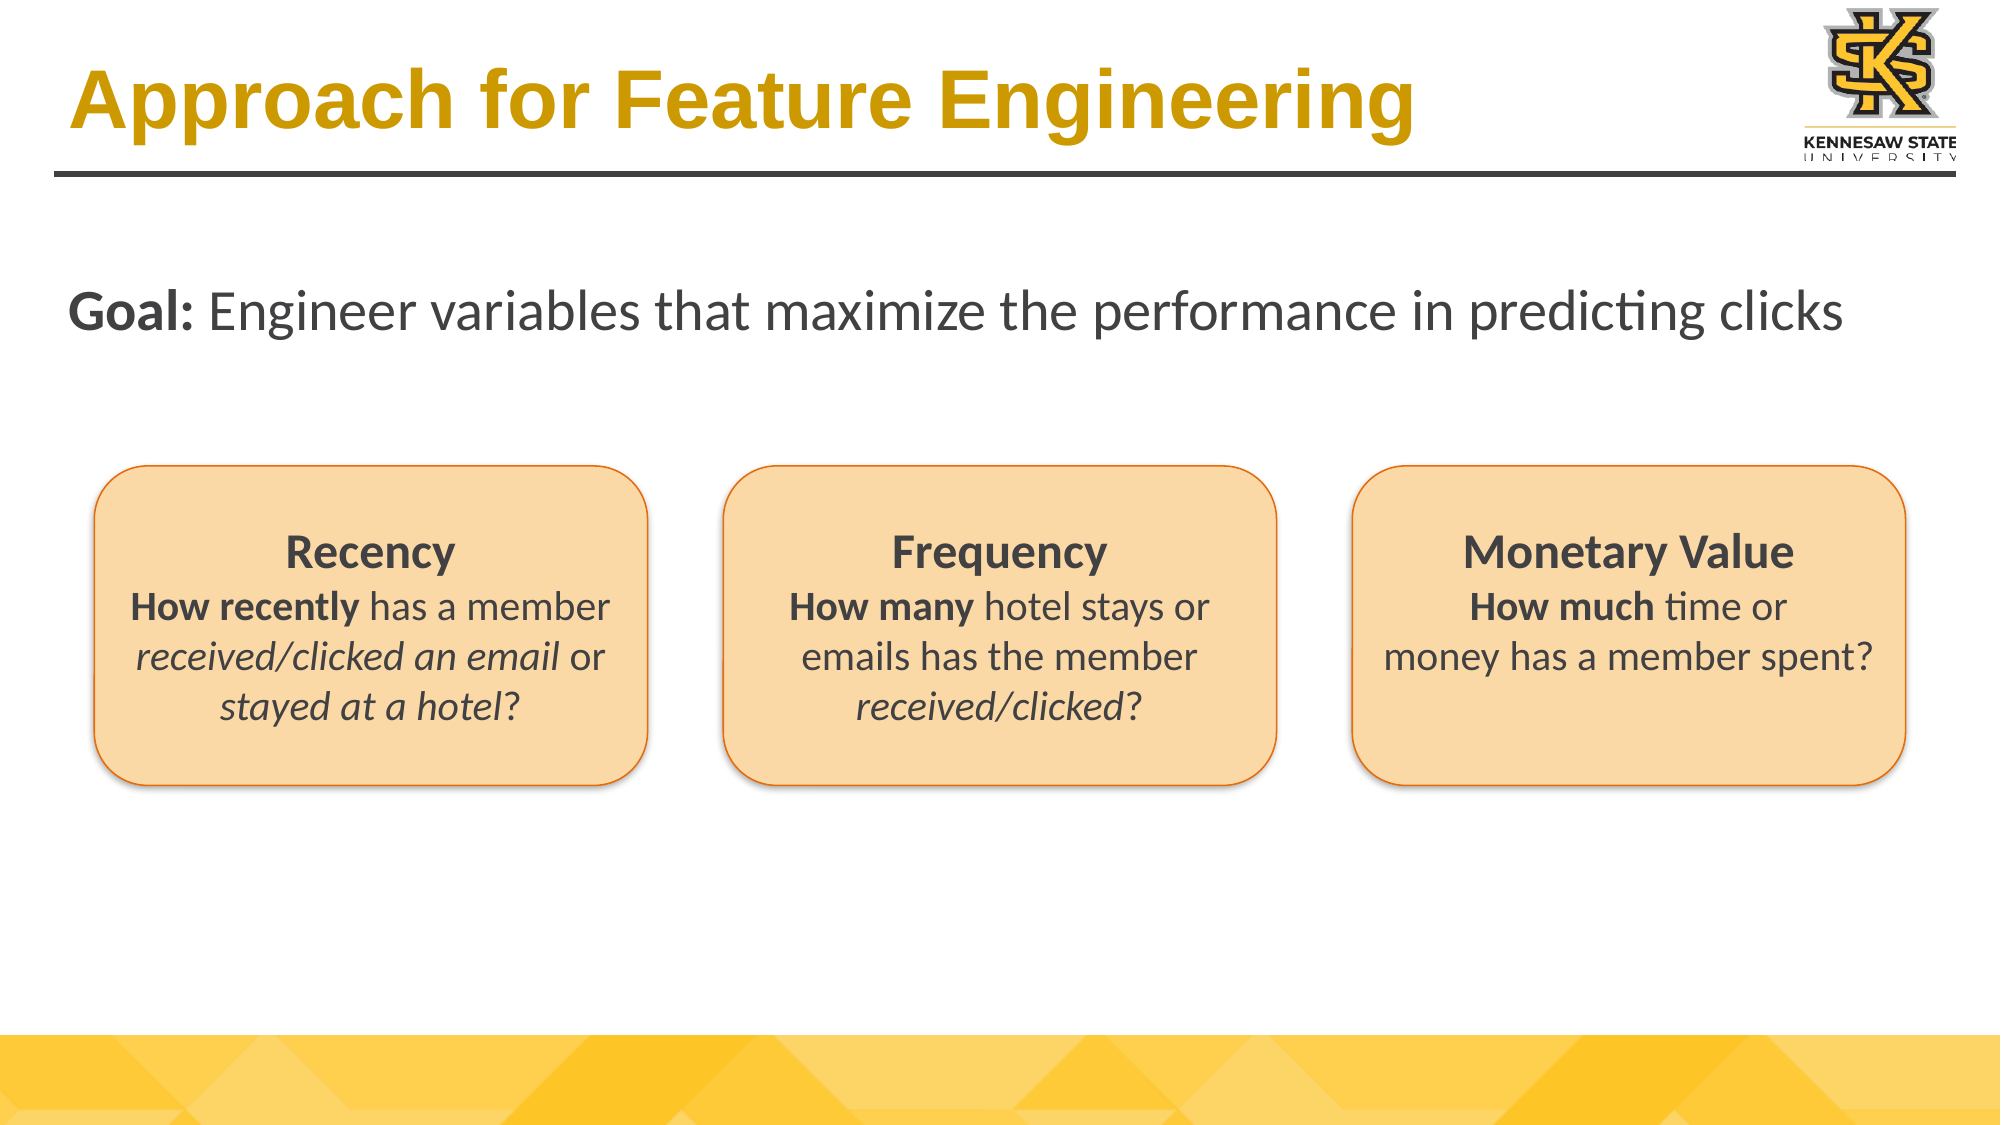

# Approach for Feature Engineering
Goal: Engineer variables that maximize the performance in predicting clicks
Recency
How recently has a member received/clicked an email or stayed at a hotel?
Frequency
How many hotel stays or emails has the member received/clicked?
Monetary Value
How much time or money has a member spent?
9